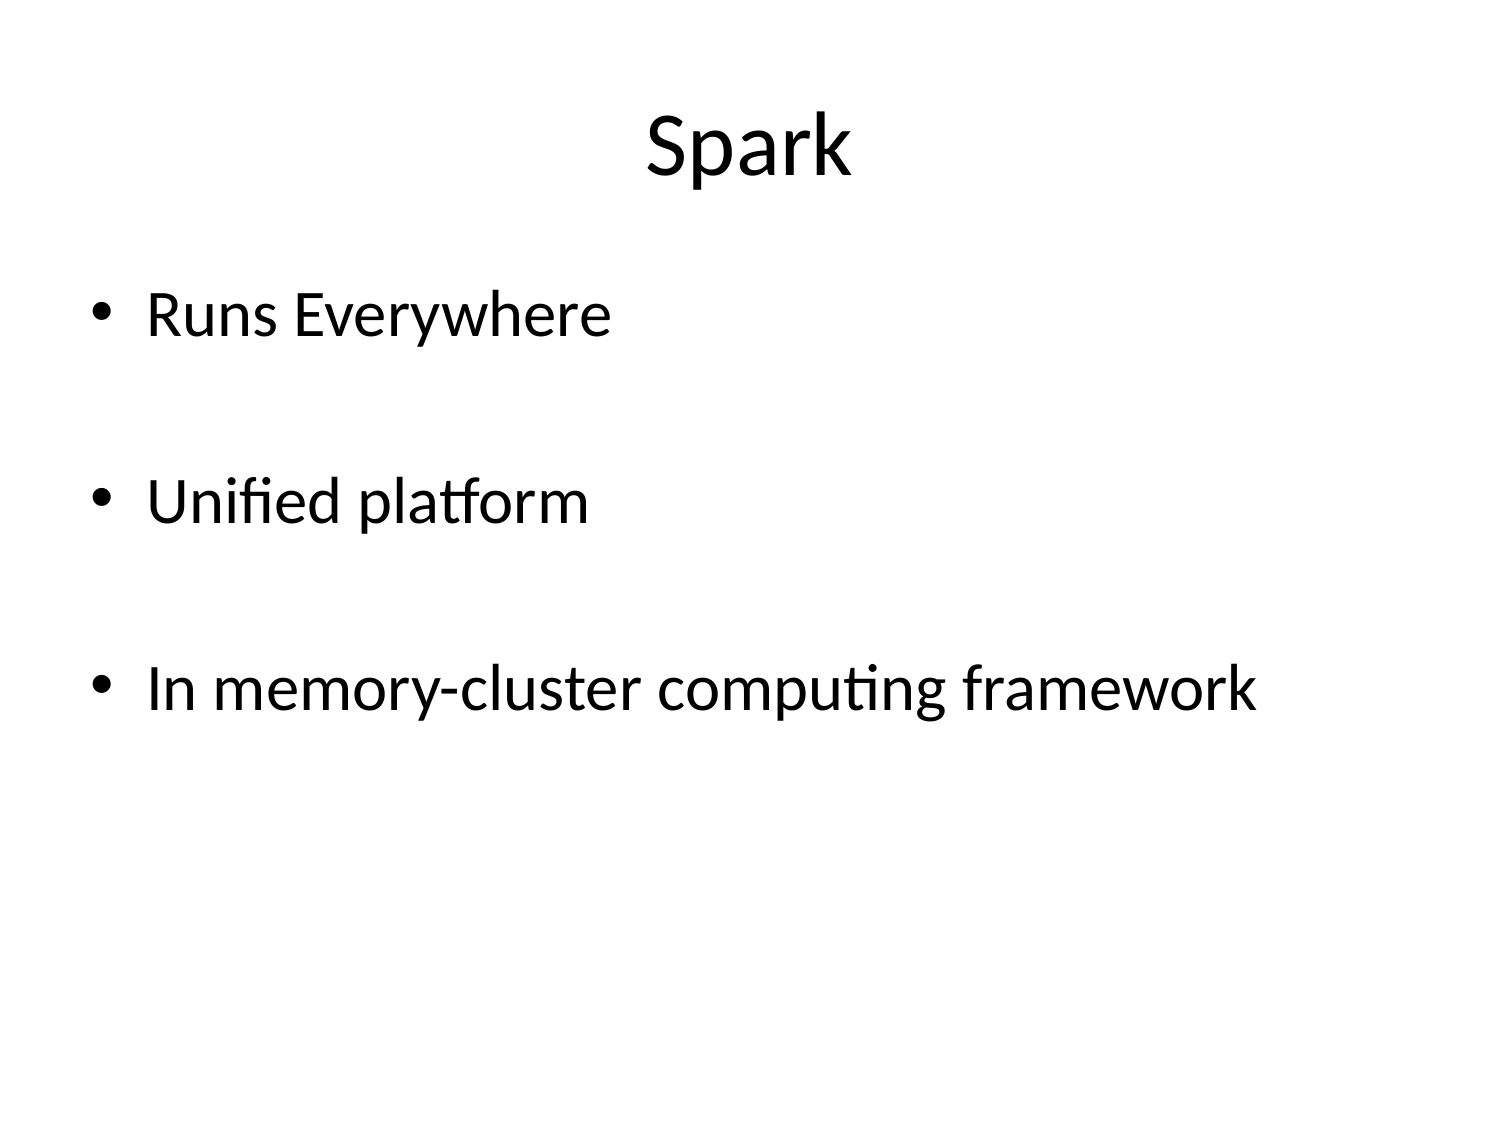

# Spark
Runs Everywhere

Unified platform

In memory-cluster computing framework